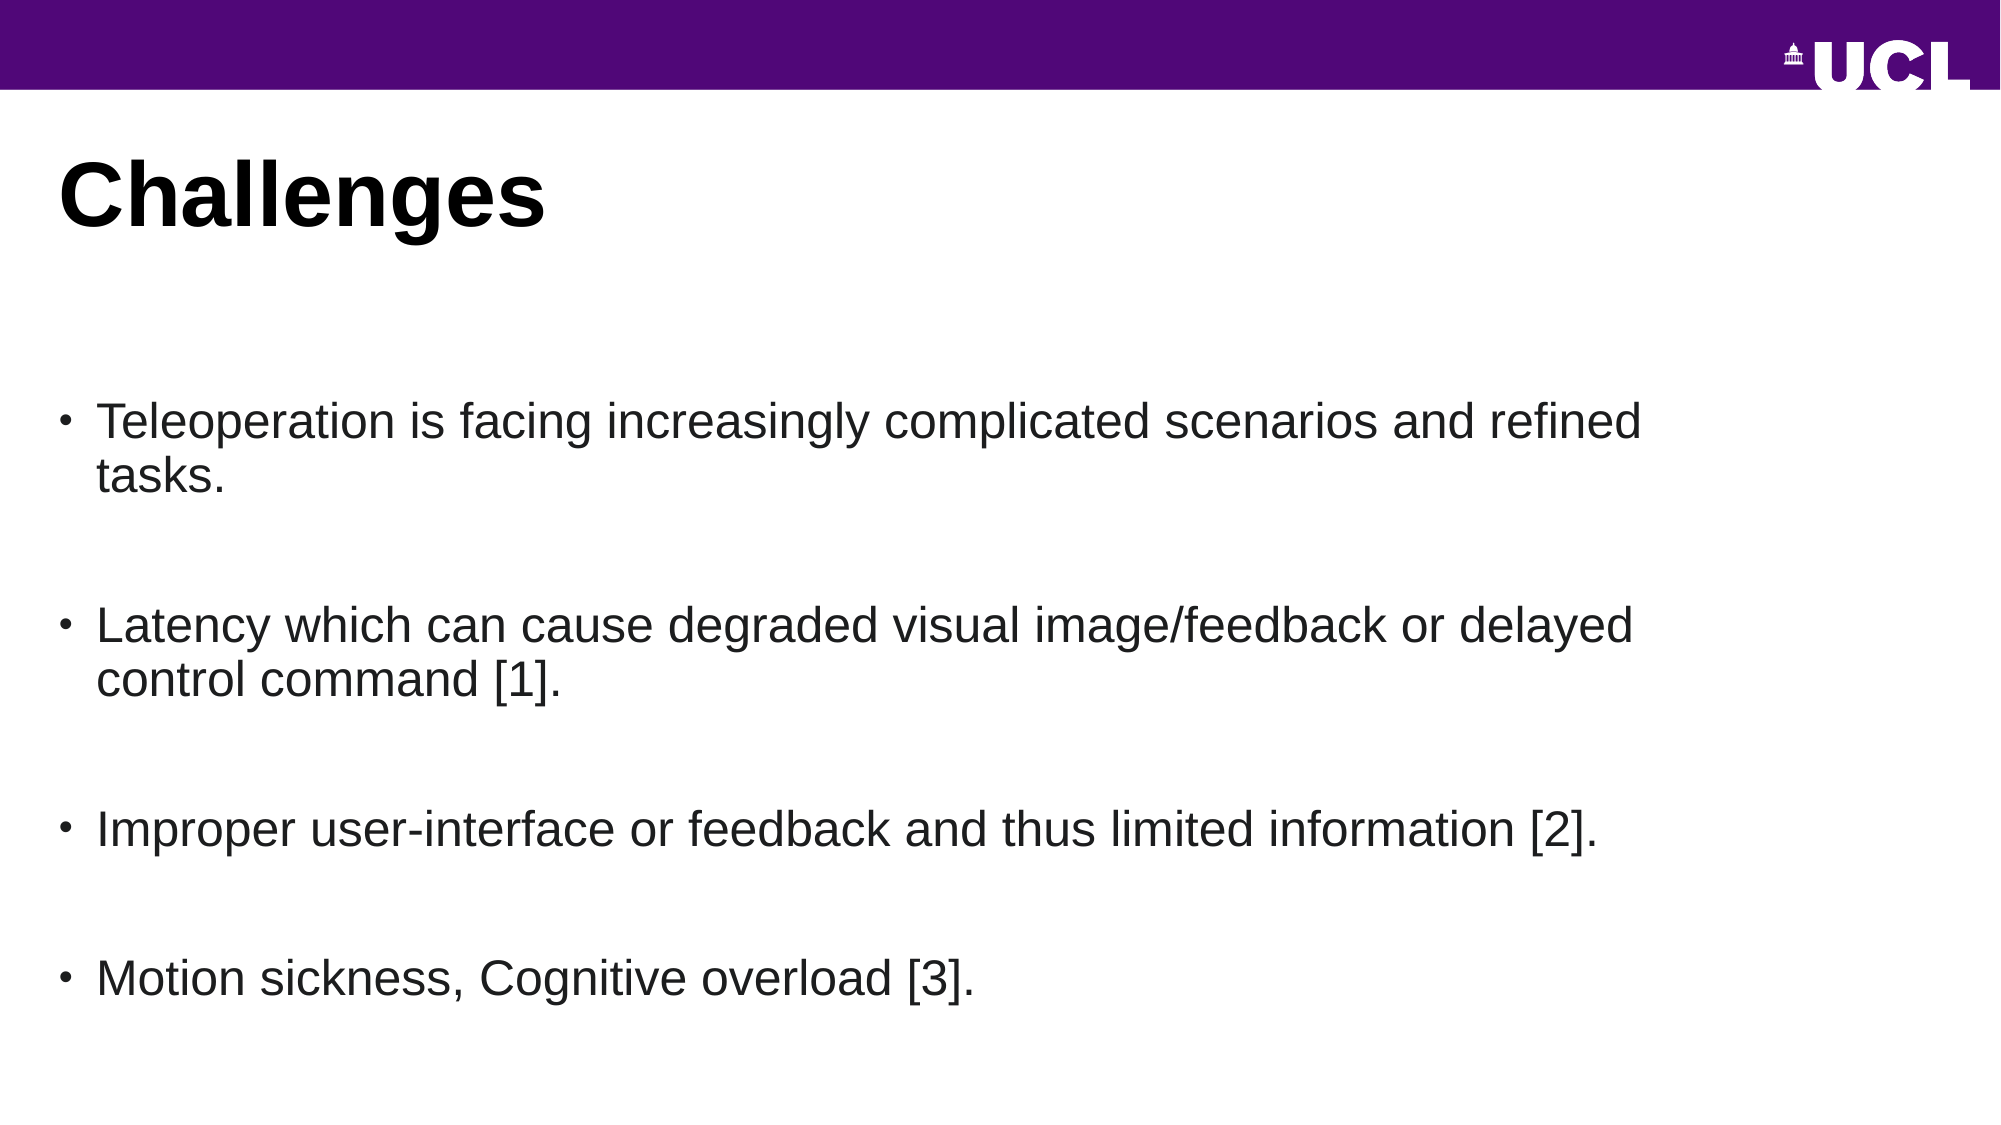

# Challenges
Teleoperation is facing increasingly complicated scenarios and refined tasks.

Latency which can cause degraded visual image/feedback or delayed control command [1].

Improper user-interface or feedback and thus limited information [2].

Motion sickness, Cognitive overload [3].